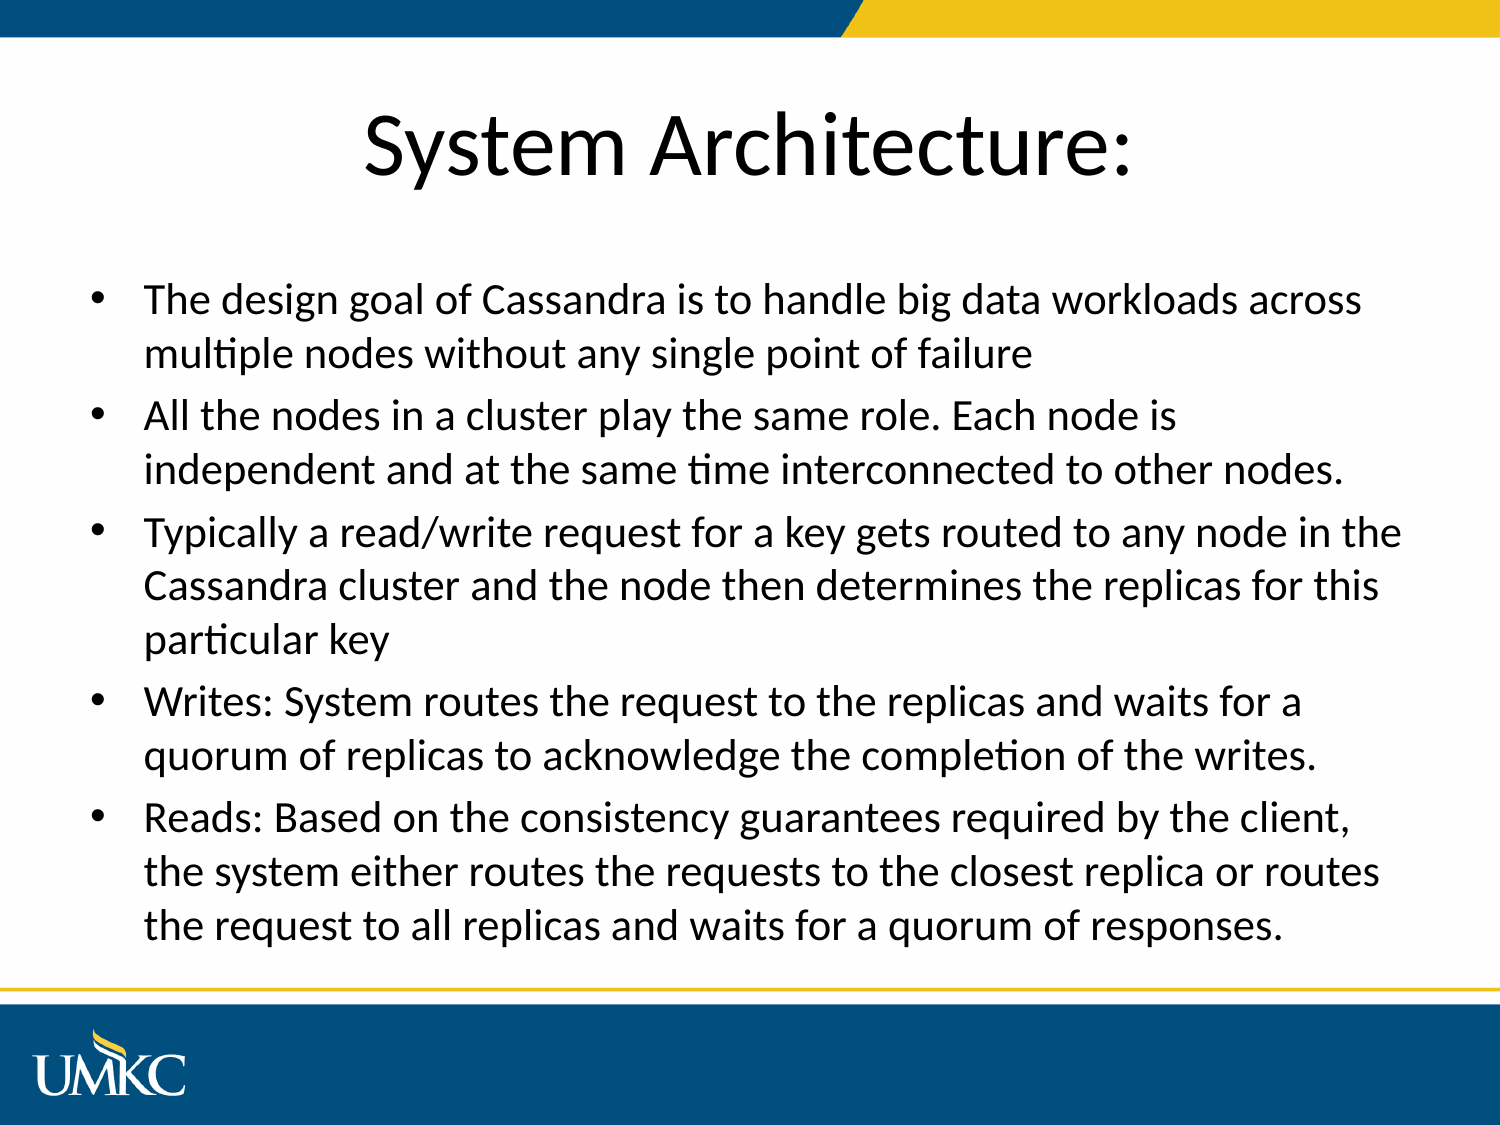

# System Architecture:
The design goal of Cassandra is to handle big data workloads across multiple nodes without any single point of failure
All the nodes in a cluster play the same role. Each node is independent and at the same time interconnected to other nodes.
Typically a read/write request for a key gets routed to any node in the Cassandra cluster and the node then determines the replicas for this particular key
Writes: System routes the request to the replicas and waits for a quorum of replicas to acknowledge the completion of the writes.
Reads: Based on the consistency guarantees required by the client, the system either routes the requests to the closest replica or routes the request to all replicas and waits for a quorum of responses.